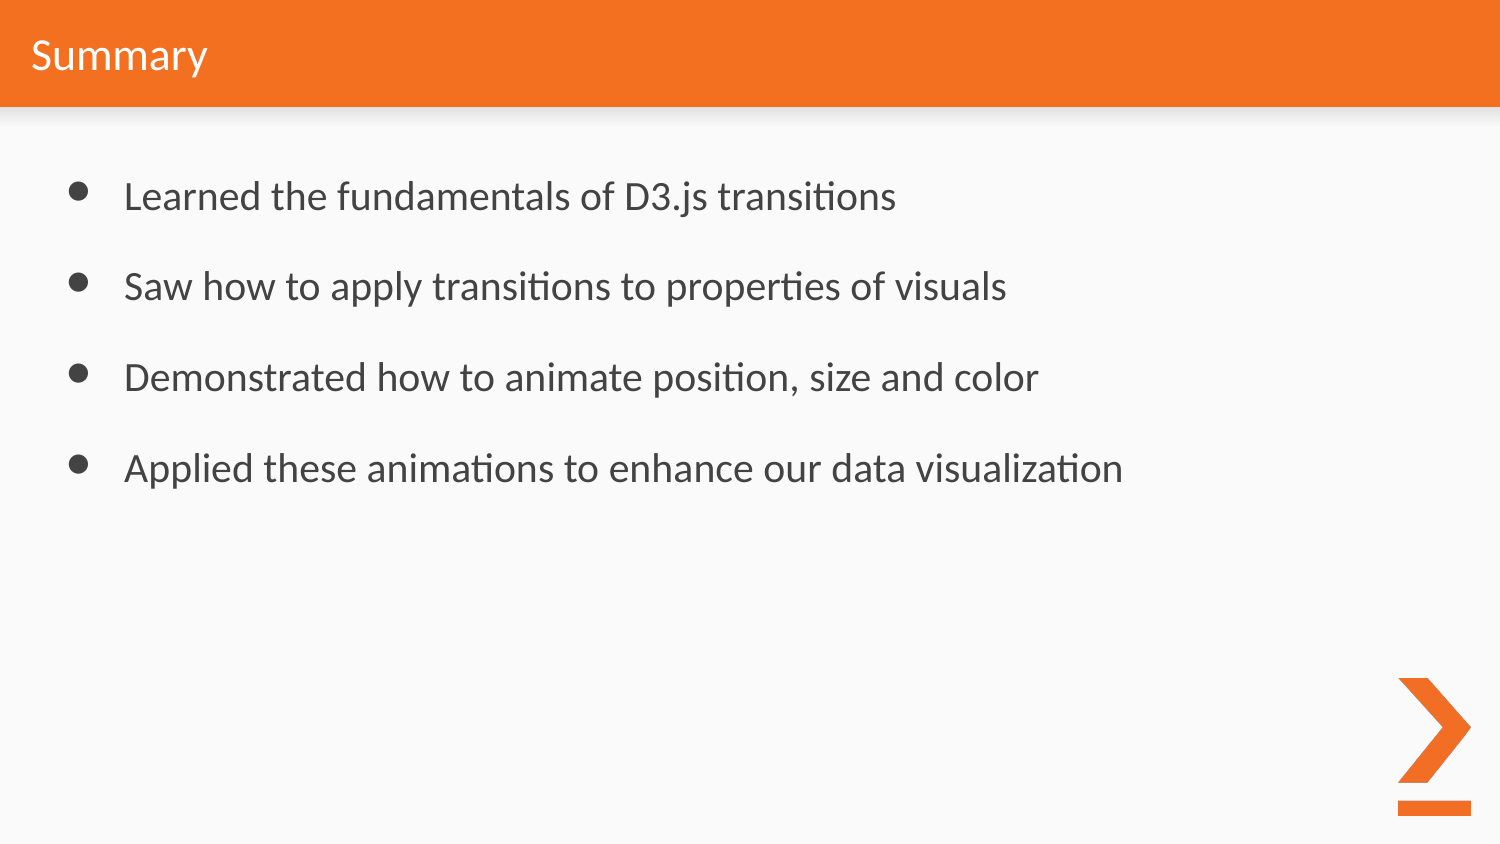

# Summary
Learned the fundamentals of D3.js transitions
Saw how to apply transitions to properties of visuals
Demonstrated how to animate position, size and color
Applied these animations to enhance our data visualization